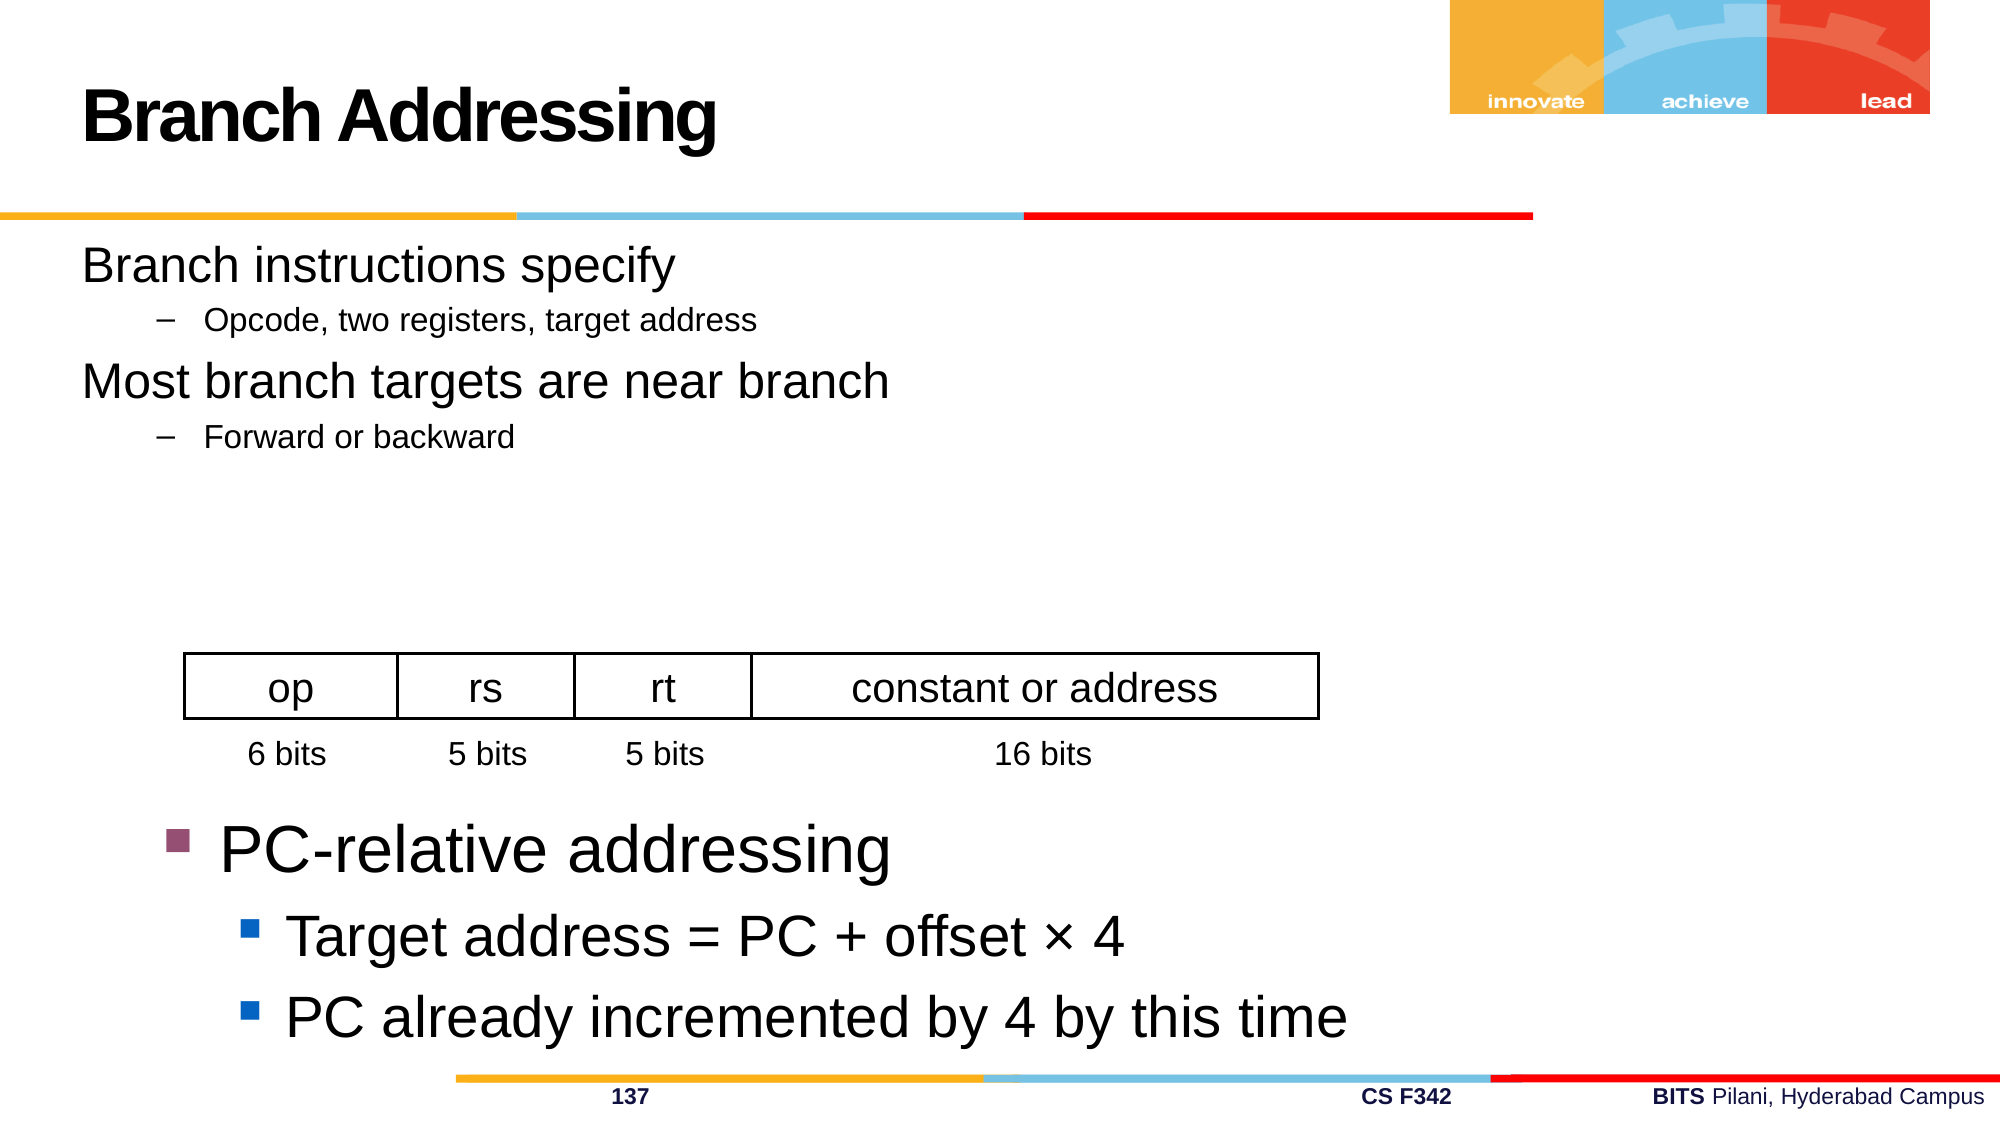

Branch Addressing
Branch instructions specify
Opcode, two registers, target address
Most branch targets are near branch
Forward or backward
op
rs
rt
constant or address
6 bits
5 bits
5 bits
16 bits
PC-relative addressing
Target address = PC + offset × 4
PC already incremented by 4 by this time